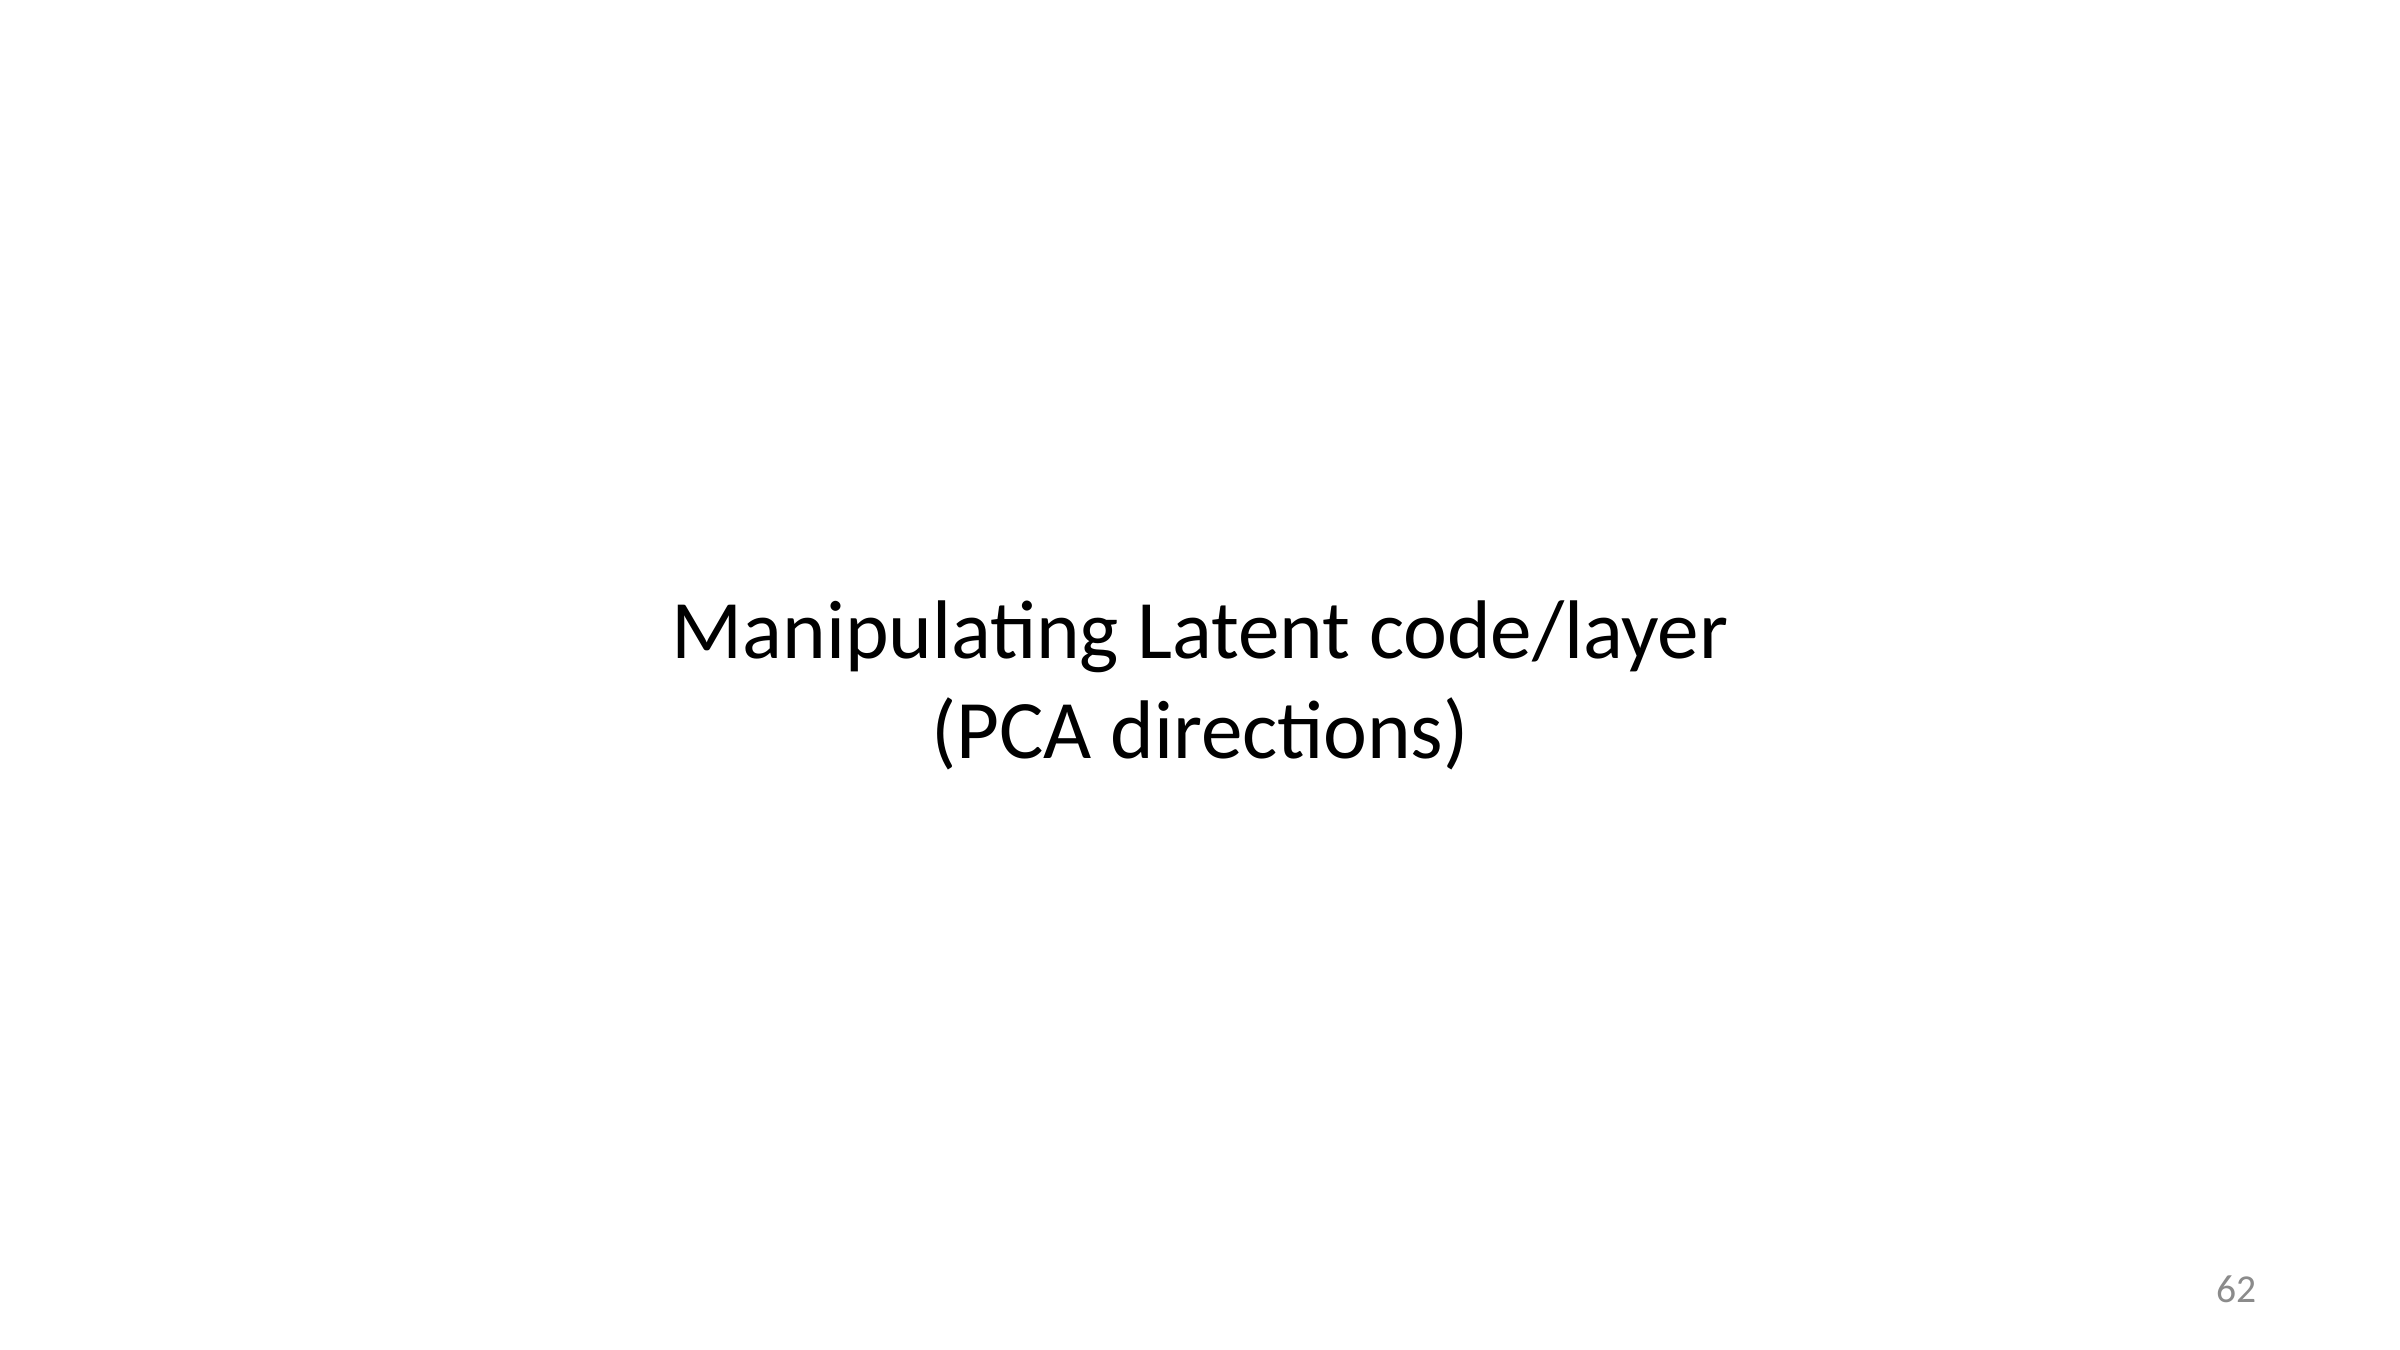

# Manipulating Latent code/layer (PCA directions)
62